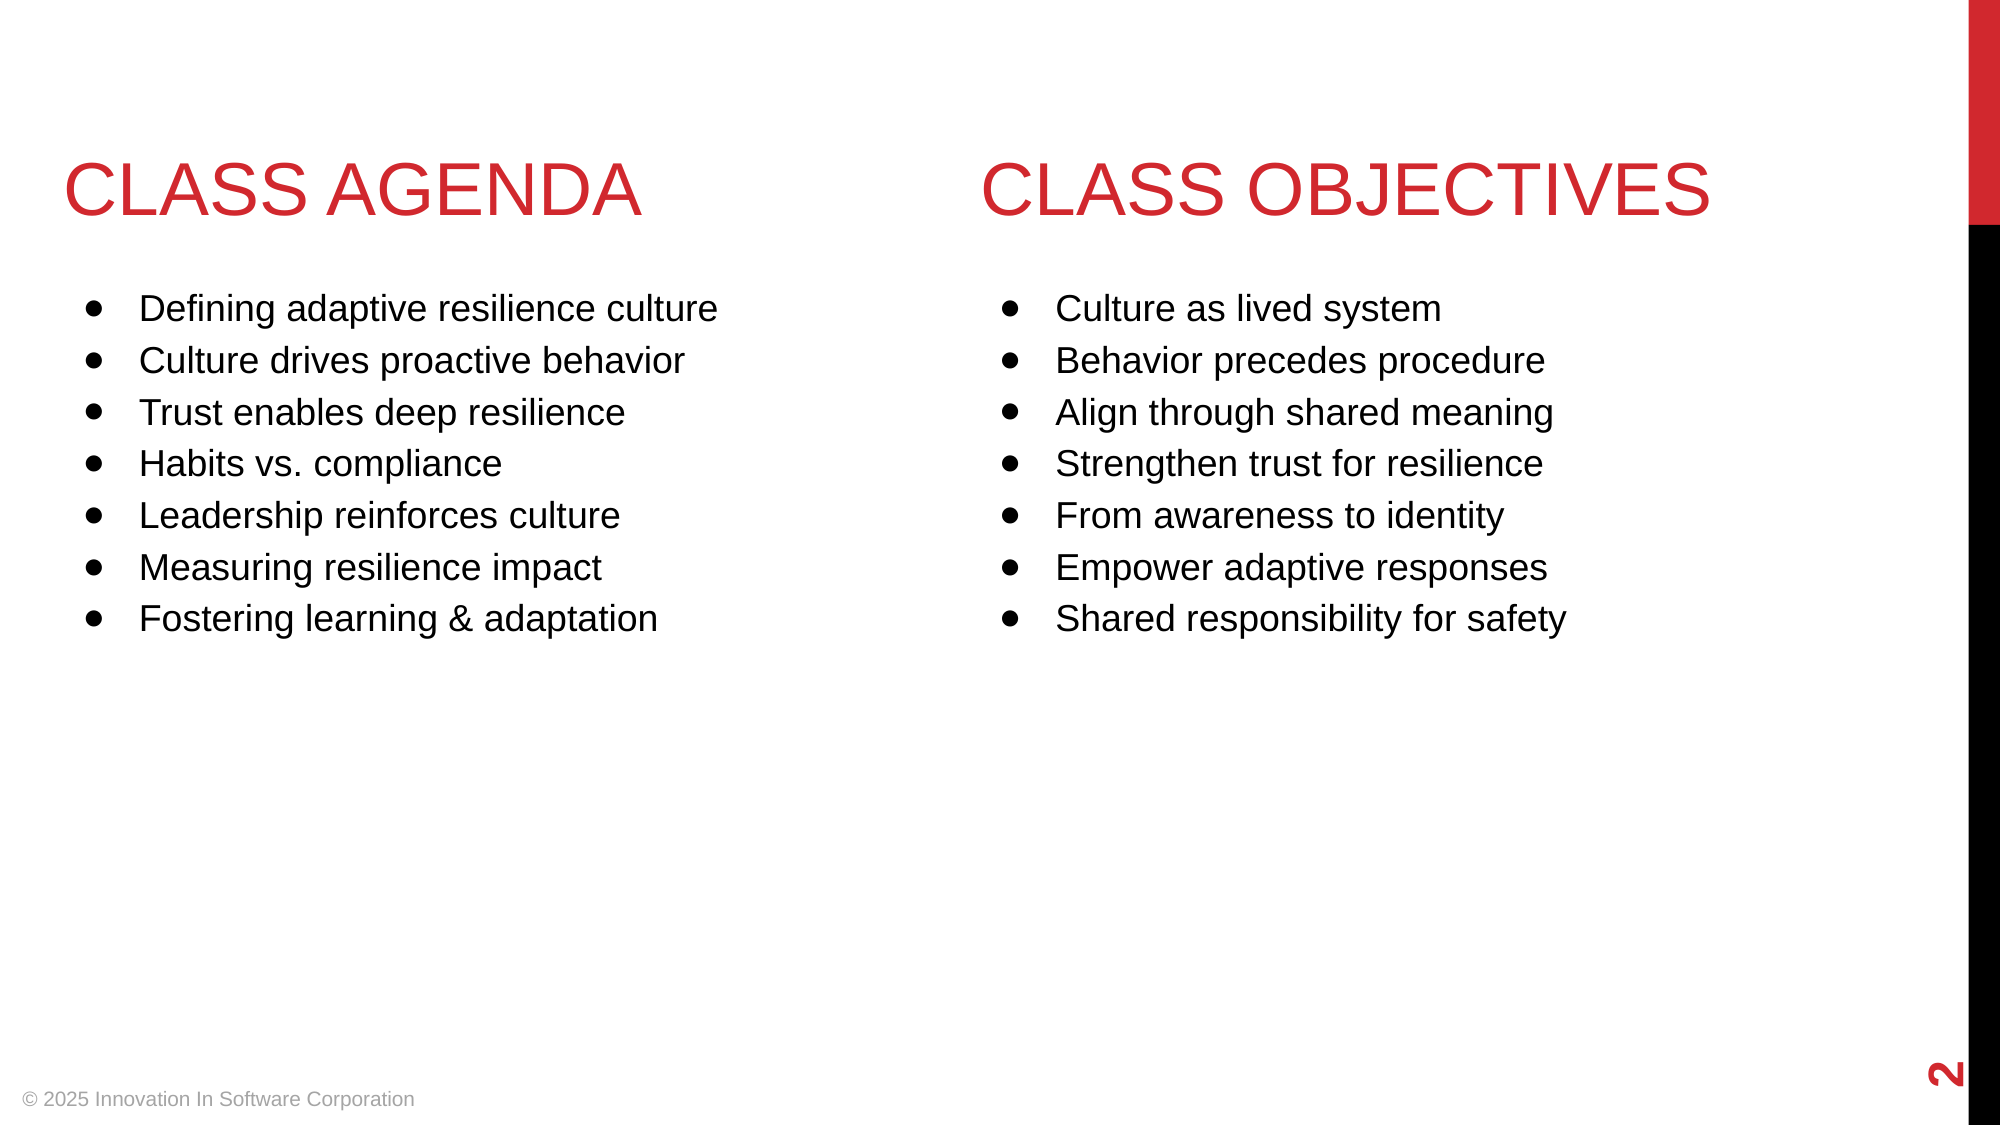

# CLASS AGENDA
CLASS OBJECTIVES
Defining adaptive resilience culture
Culture drives proactive behavior
Trust enables deep resilience
Habits vs. compliance
Leadership reinforces culture
Measuring resilience impact
Fostering learning & adaptation
Culture as lived system
Behavior precedes procedure
Align through shared meaning
Strengthen trust for resilience
From awareness to identity
Empower adaptive responses
Shared responsibility for safety
2
© 2025 Innovation In Software Corporation